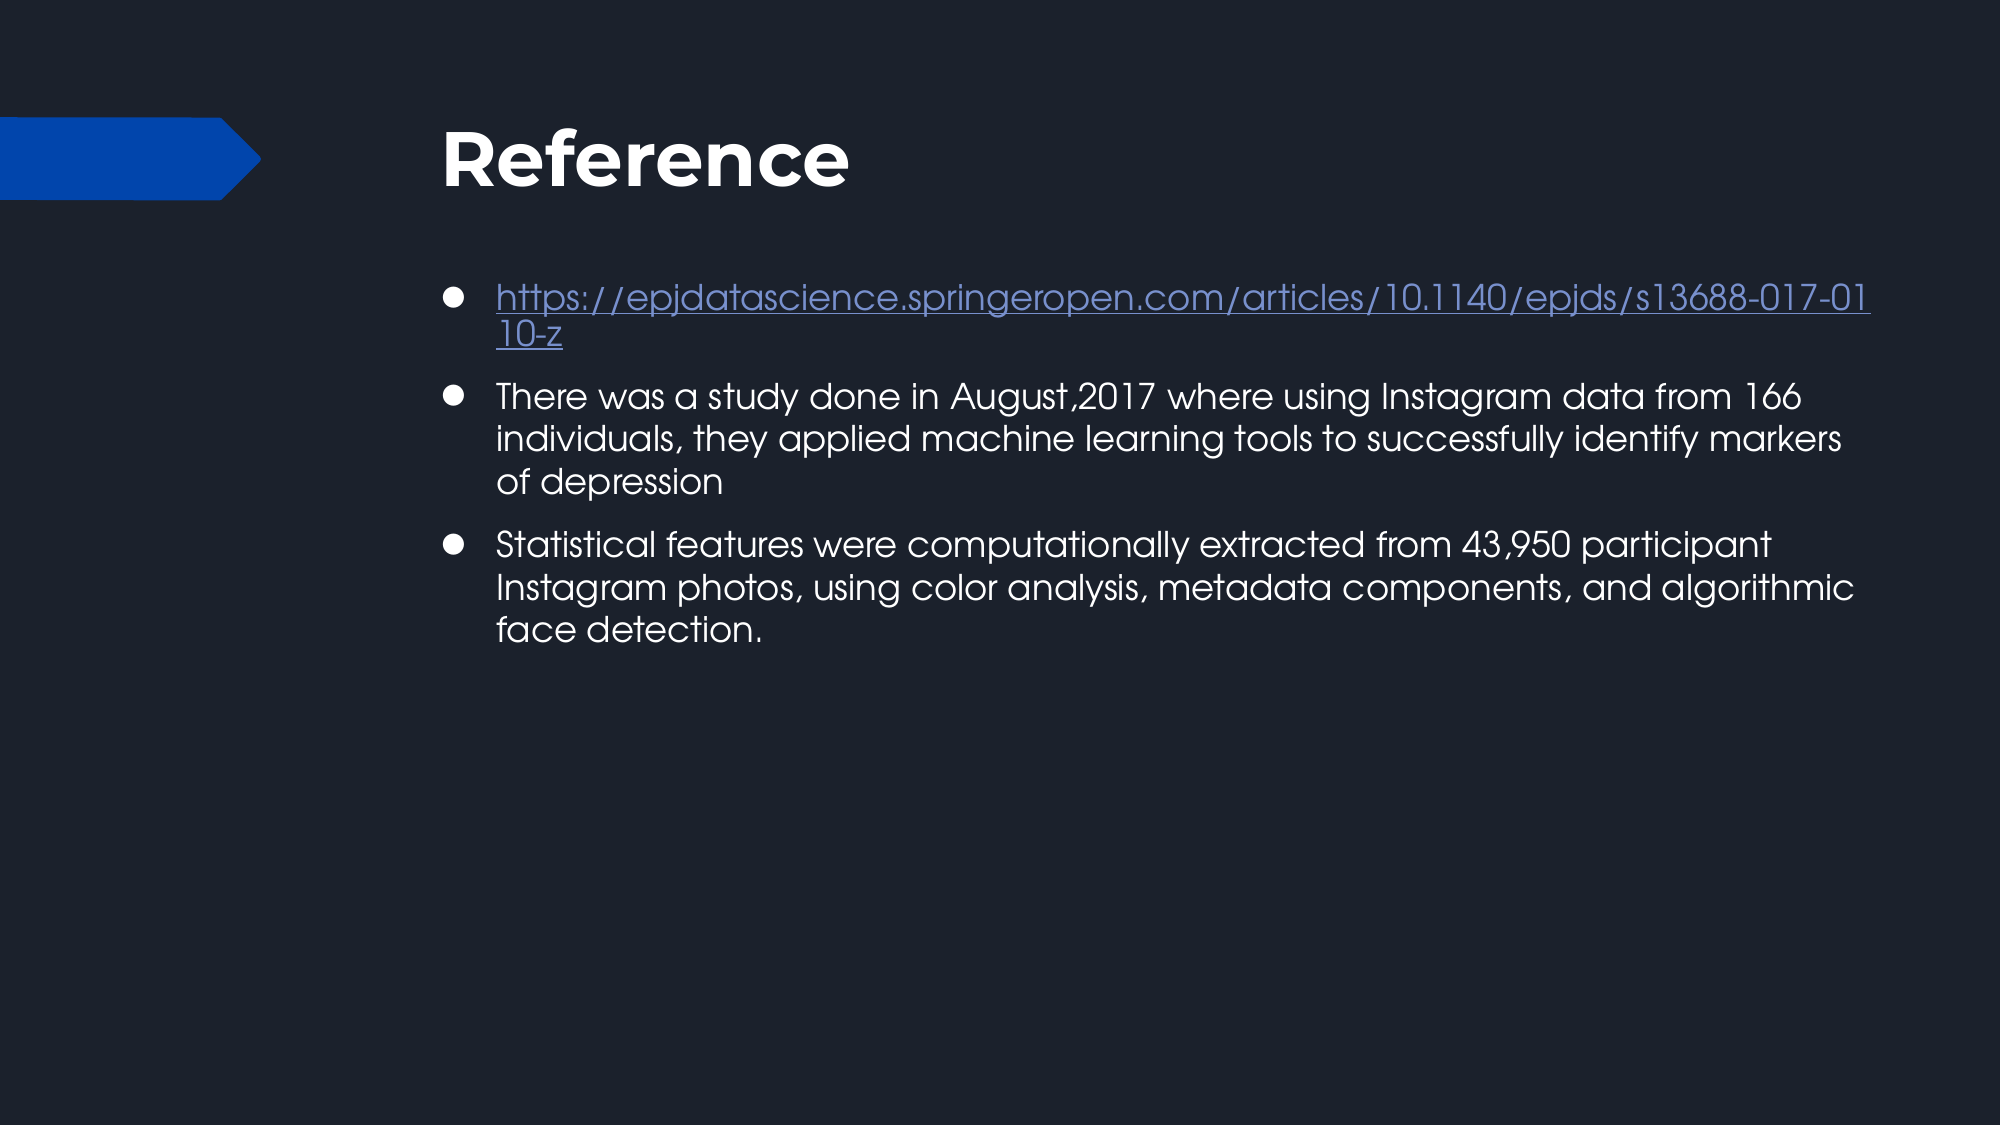

# Reference
https://epjdatascience.springeropen.com/articles/10.1140/epjds/s13688-017-0110-z
There was a study done in August,2017 where using Instagram data from 166 individuals, they applied machine learning tools to successfully identify markers of depression
Statistical features were computationally extracted from 43,950 participant Instagram photos, using color analysis, metadata components, and algorithmic face detection.